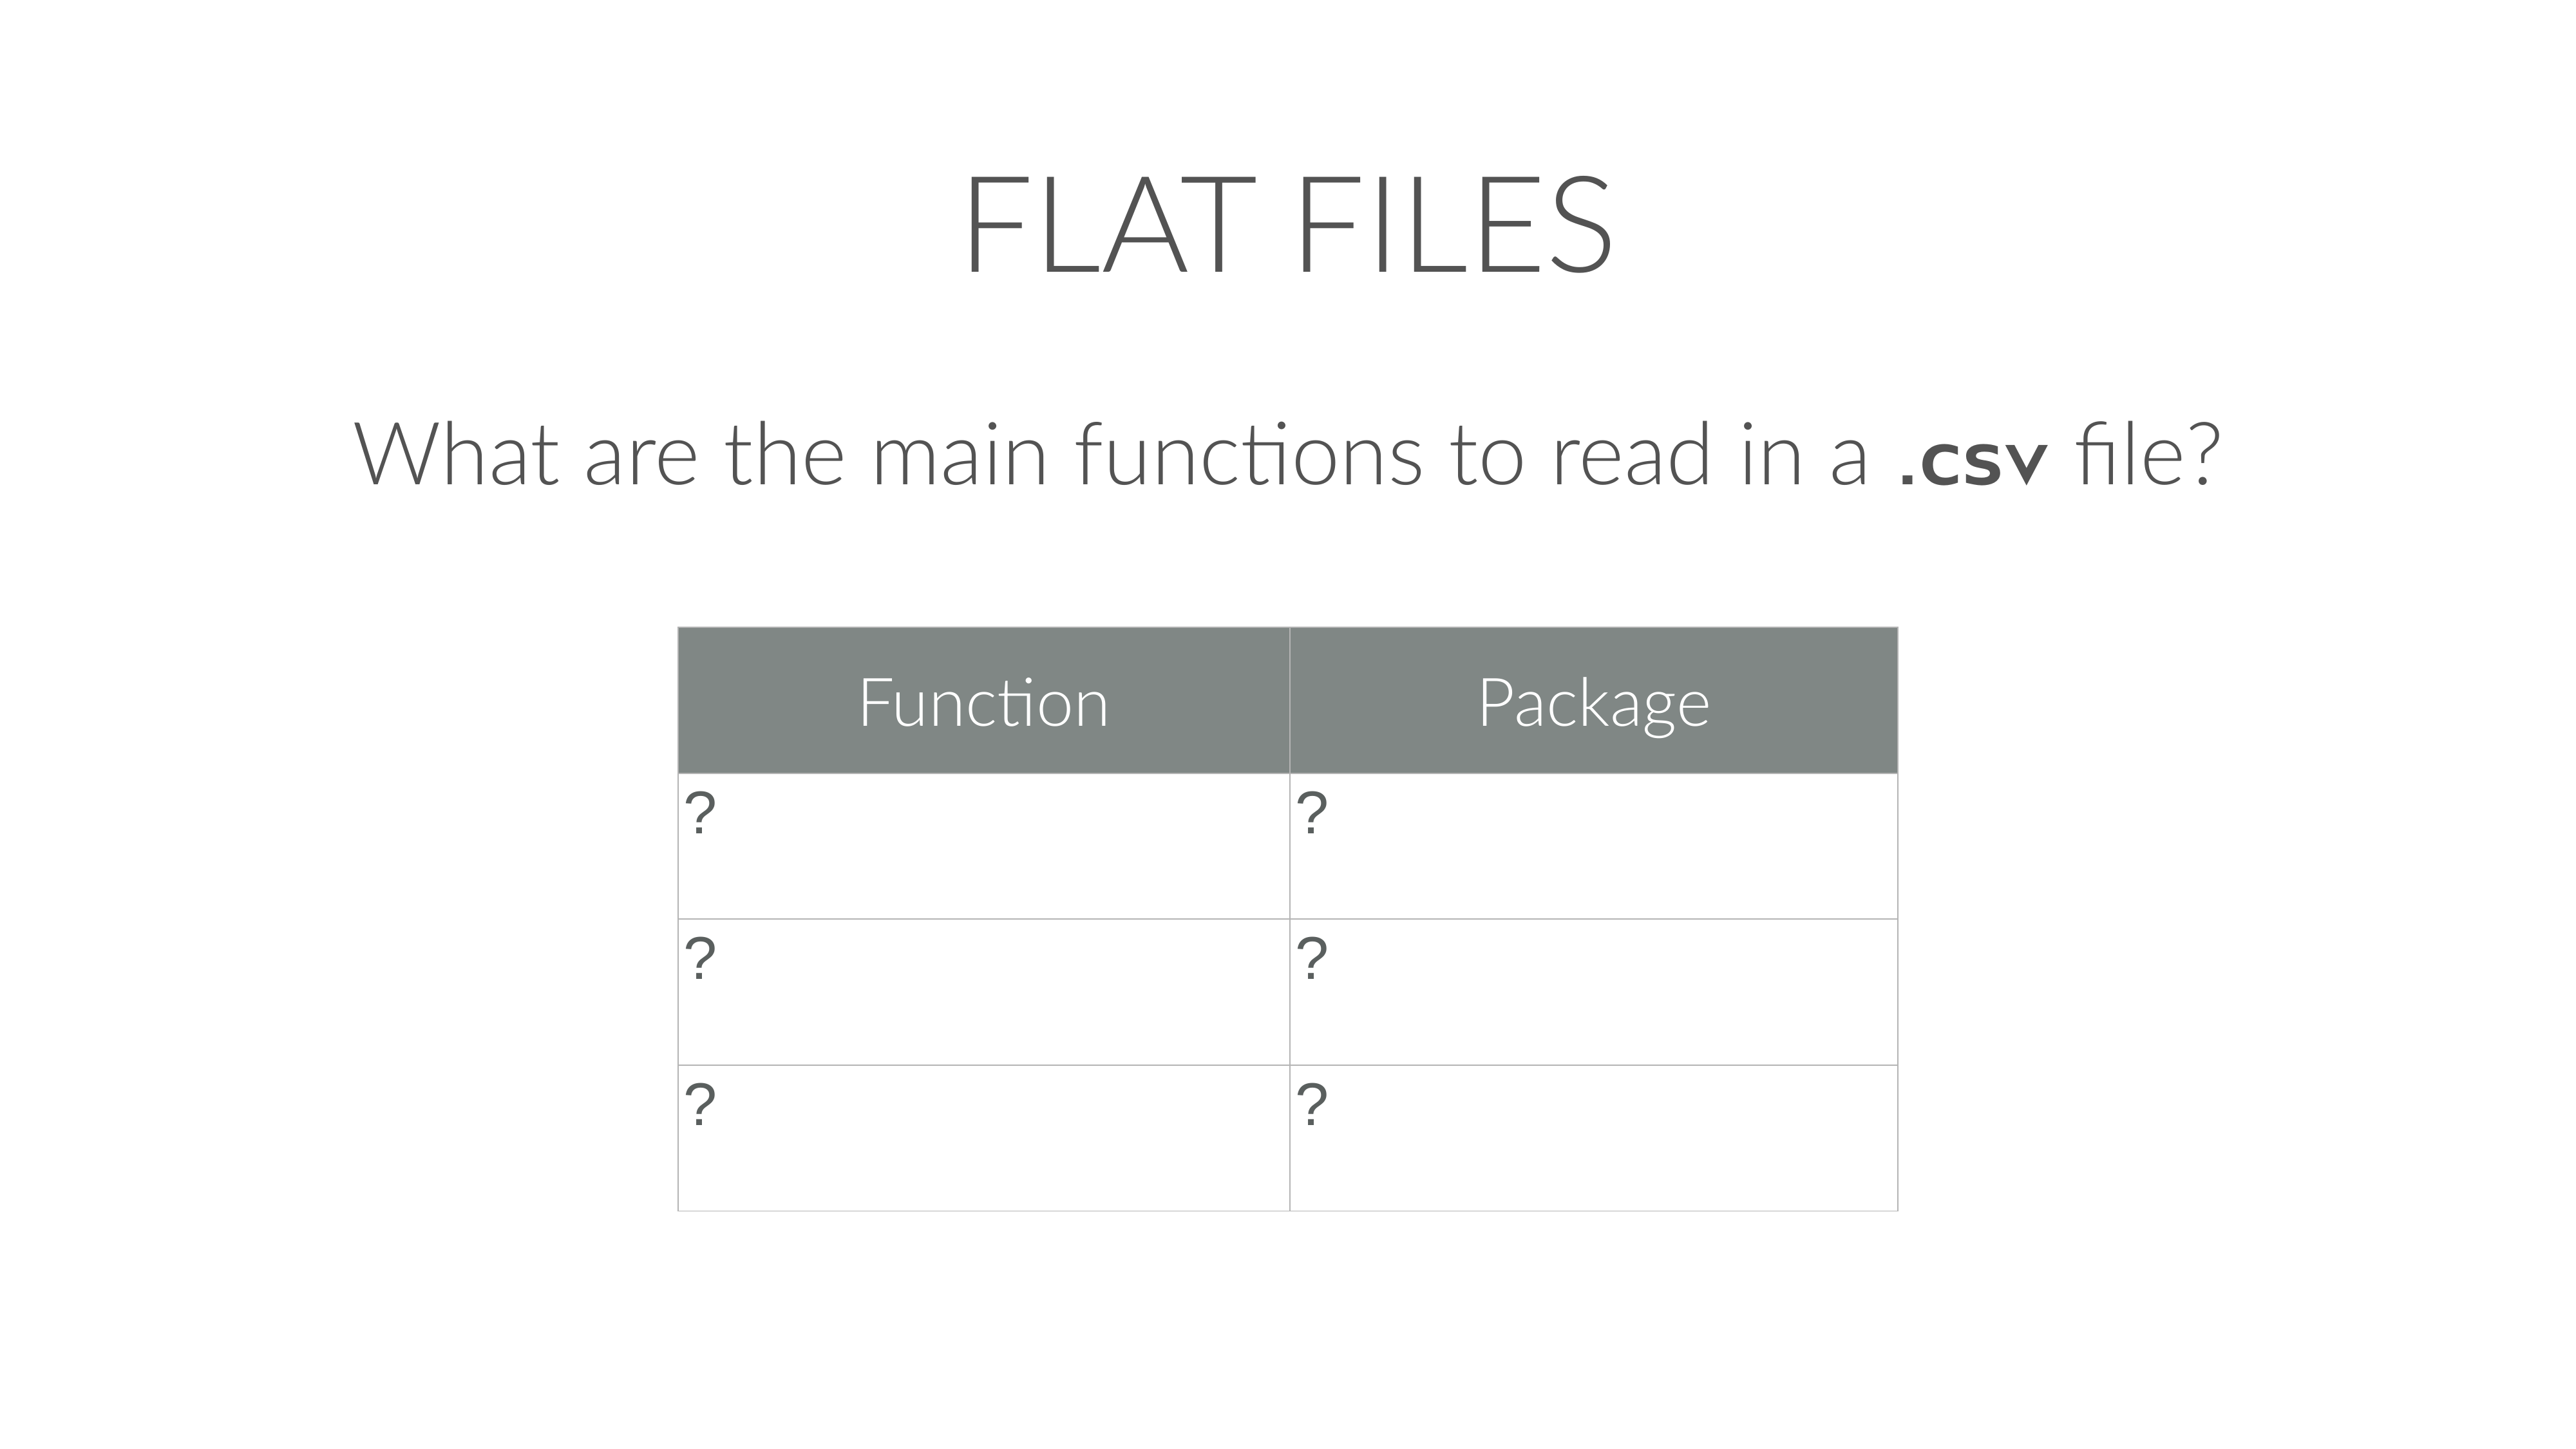

# flat files
What are the main functions to read in a .csv file?
| Function | Package |
| --- | --- |
| ? | ? |
| ? | ? |
| ? | ? |